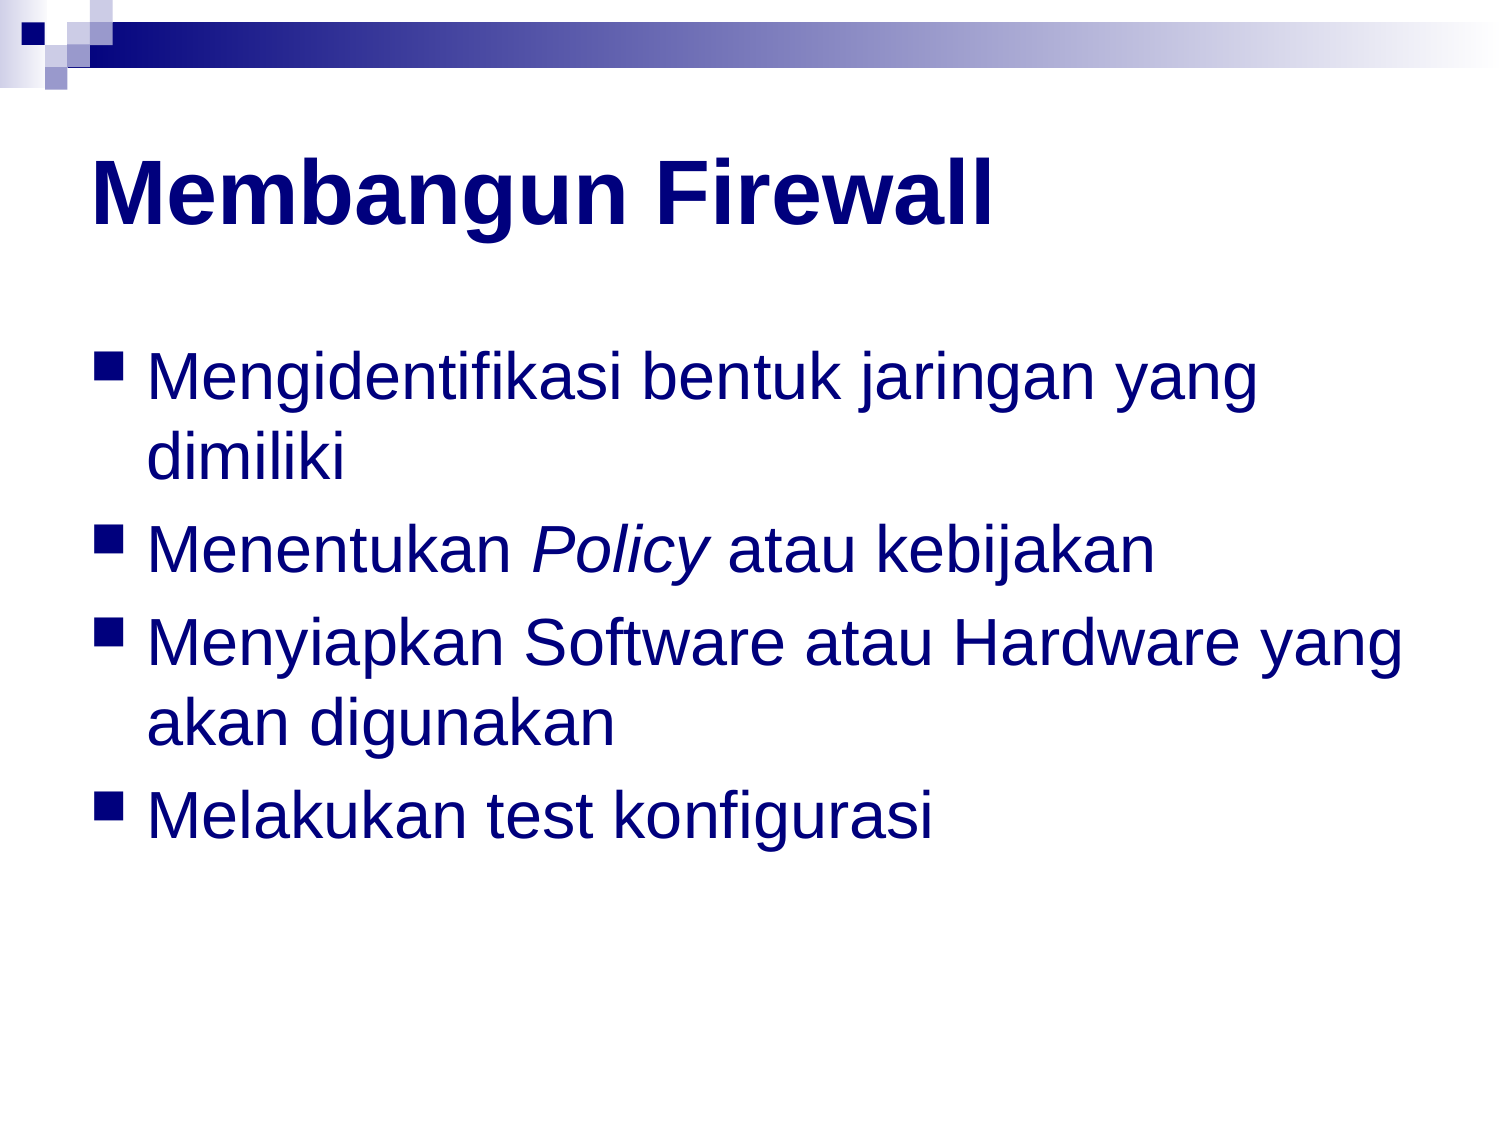

# Membangun Firewall
Mengidentifikasi bentuk jaringan yang dimiliki
Menentukan Policy atau kebijakan
Menyiapkan Software atau Hardware yang akan digunakan
Melakukan test konfigurasi